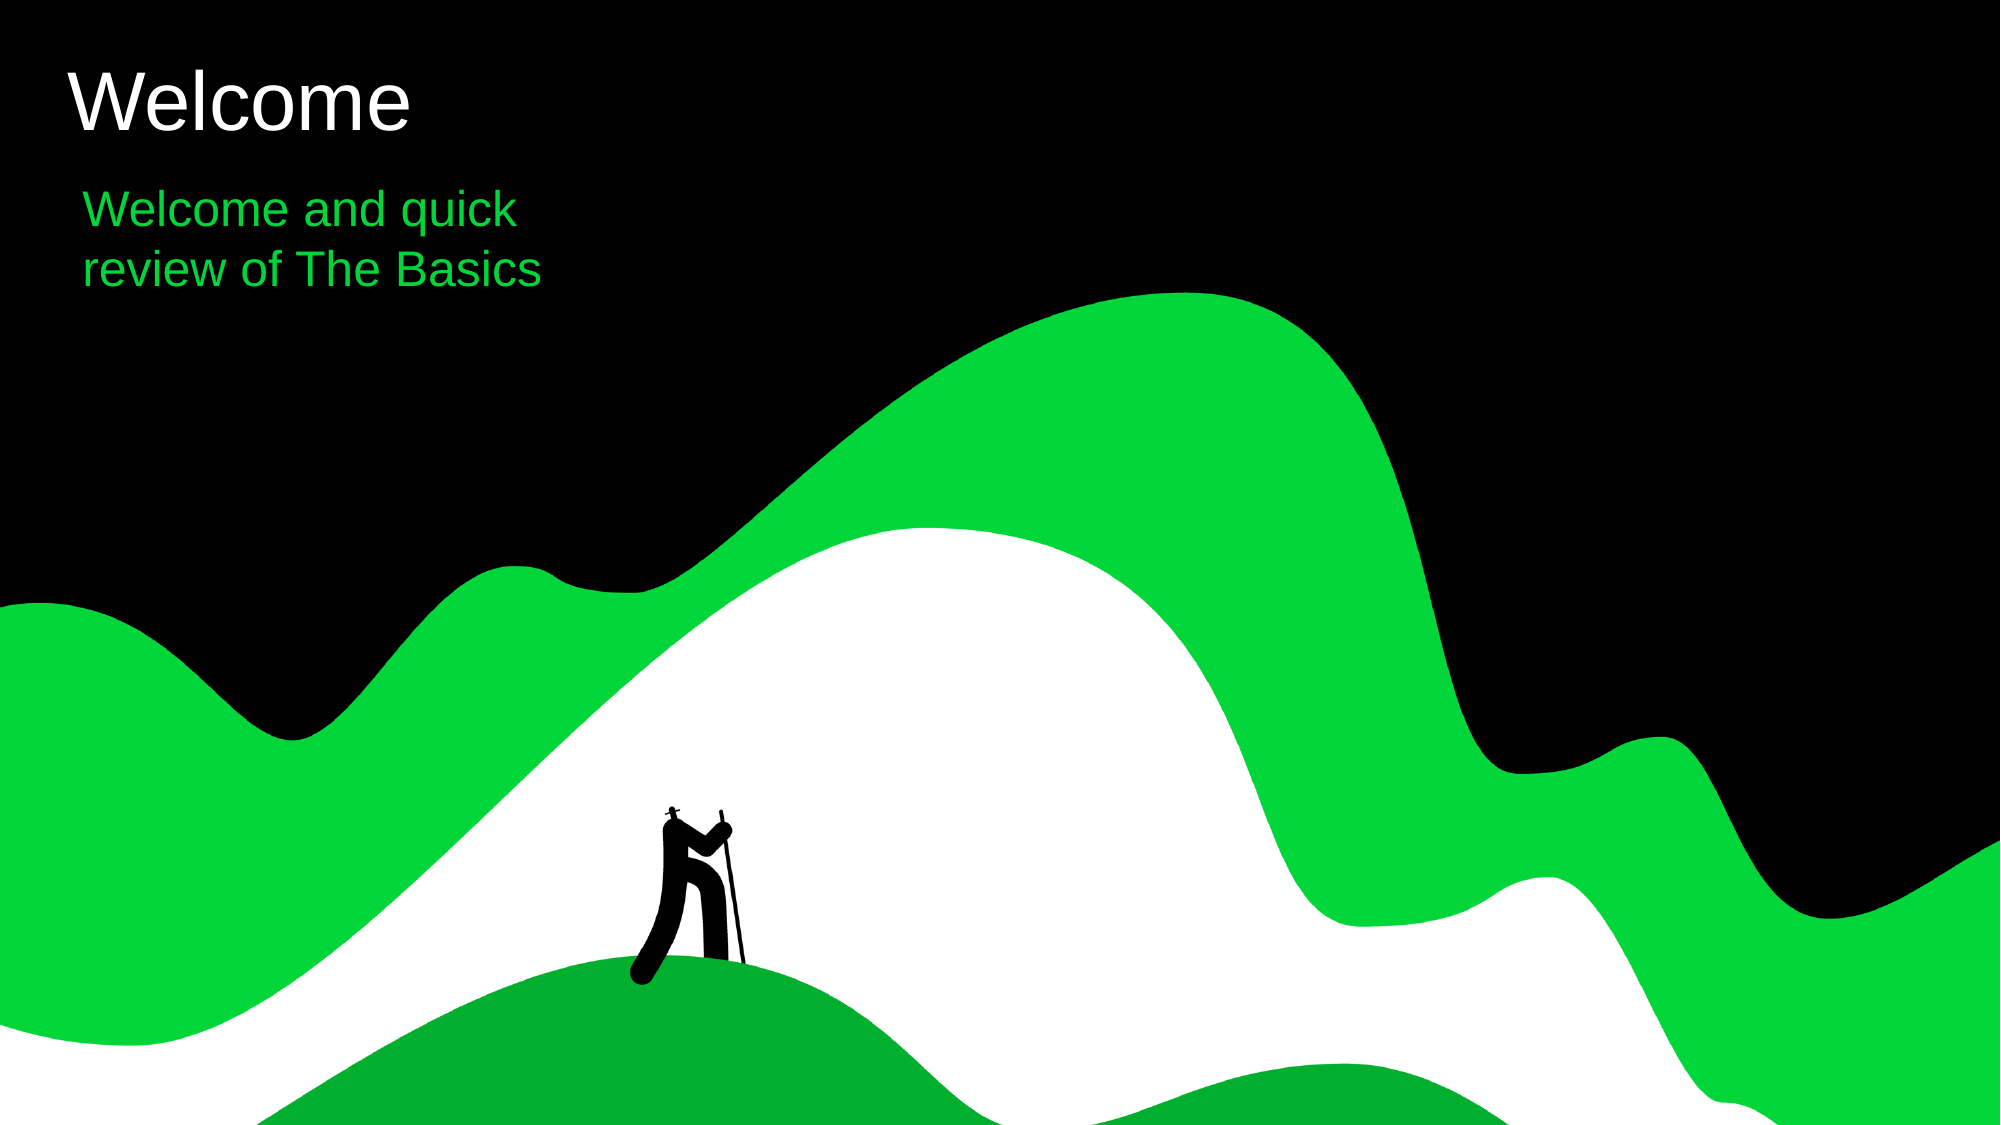

# Welcome
Welcome and quick review of The Basics